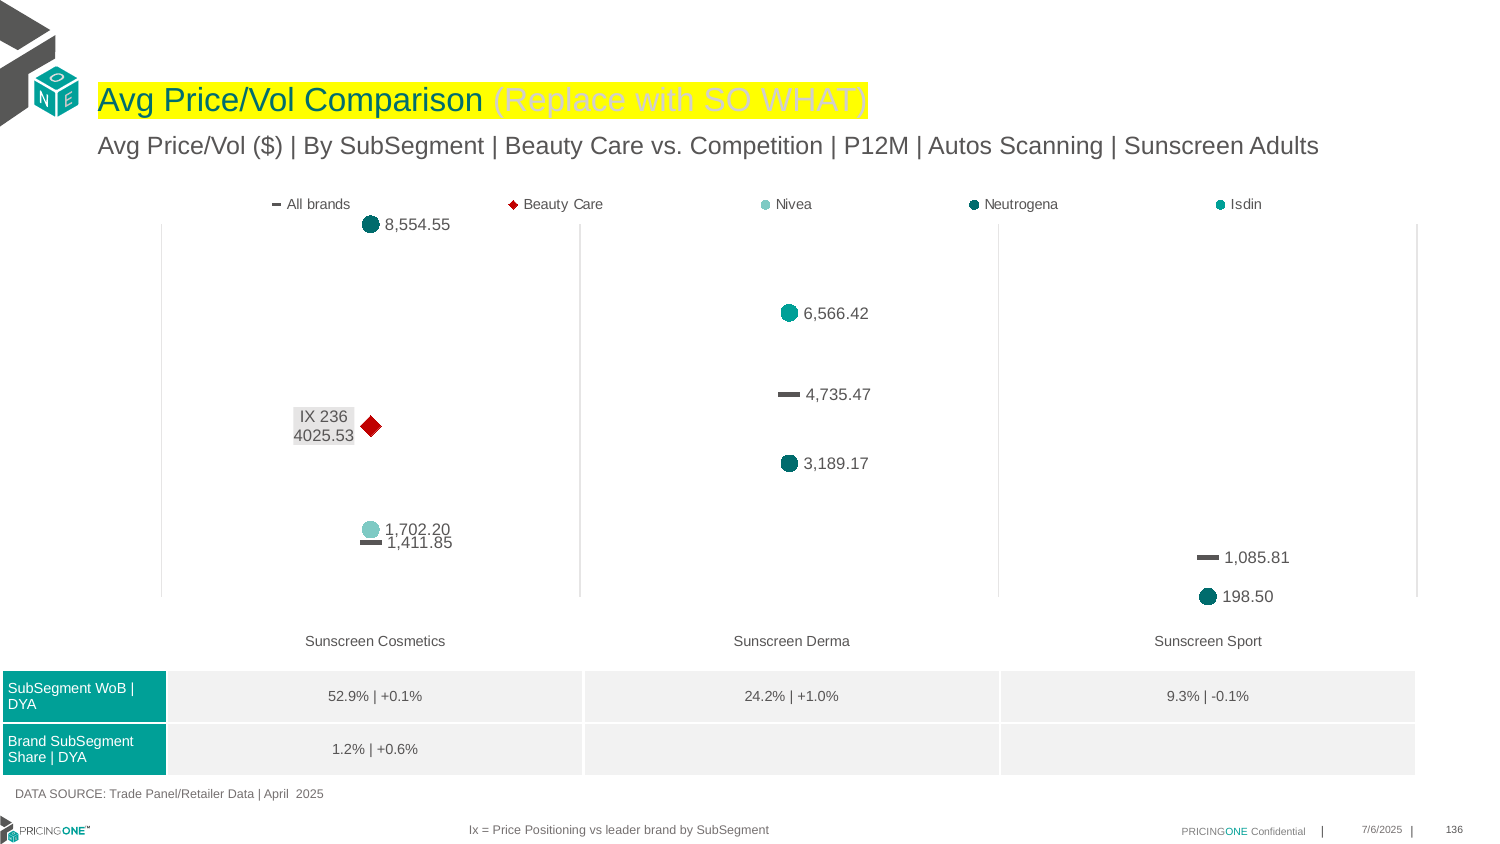

# Avg Price/Vol Comparison (Replace with SO WHAT)
Avg Price/Vol ($) | By SubSegment | Beauty Care vs. Competition | P12M | Autos Scanning | Sunscreen Adults

### Chart

| Category | All brands | Beauty Care | Nivea | Neutrogena | Isdin |
|---|---|---|---|---|---|
| IX 236 | 1411.85 | 4025.53 | 1702.2 | 8554.55 | None |
| None | 4735.47 | None | None | 3189.17 | 6566.42 |
| None | 1085.81 | None | None | 198.5 | None |
|  | Sunscreen Cosmetics | Sunscreen Derma | Sunscreen Sport |
| --- | --- | --- | --- |
| SubSegment WoB | DYA | 52.9% | +0.1% | 24.2% | +1.0% | 9.3% | -0.1% |
| Brand SubSegment Share | DYA | 1.2% | +0.6% |  |  |
DATA SOURCE: Trade Panel/Retailer Data | April  2025
Ix = Price Positioning vs leader brand by SubSegment
7/6/2025
136